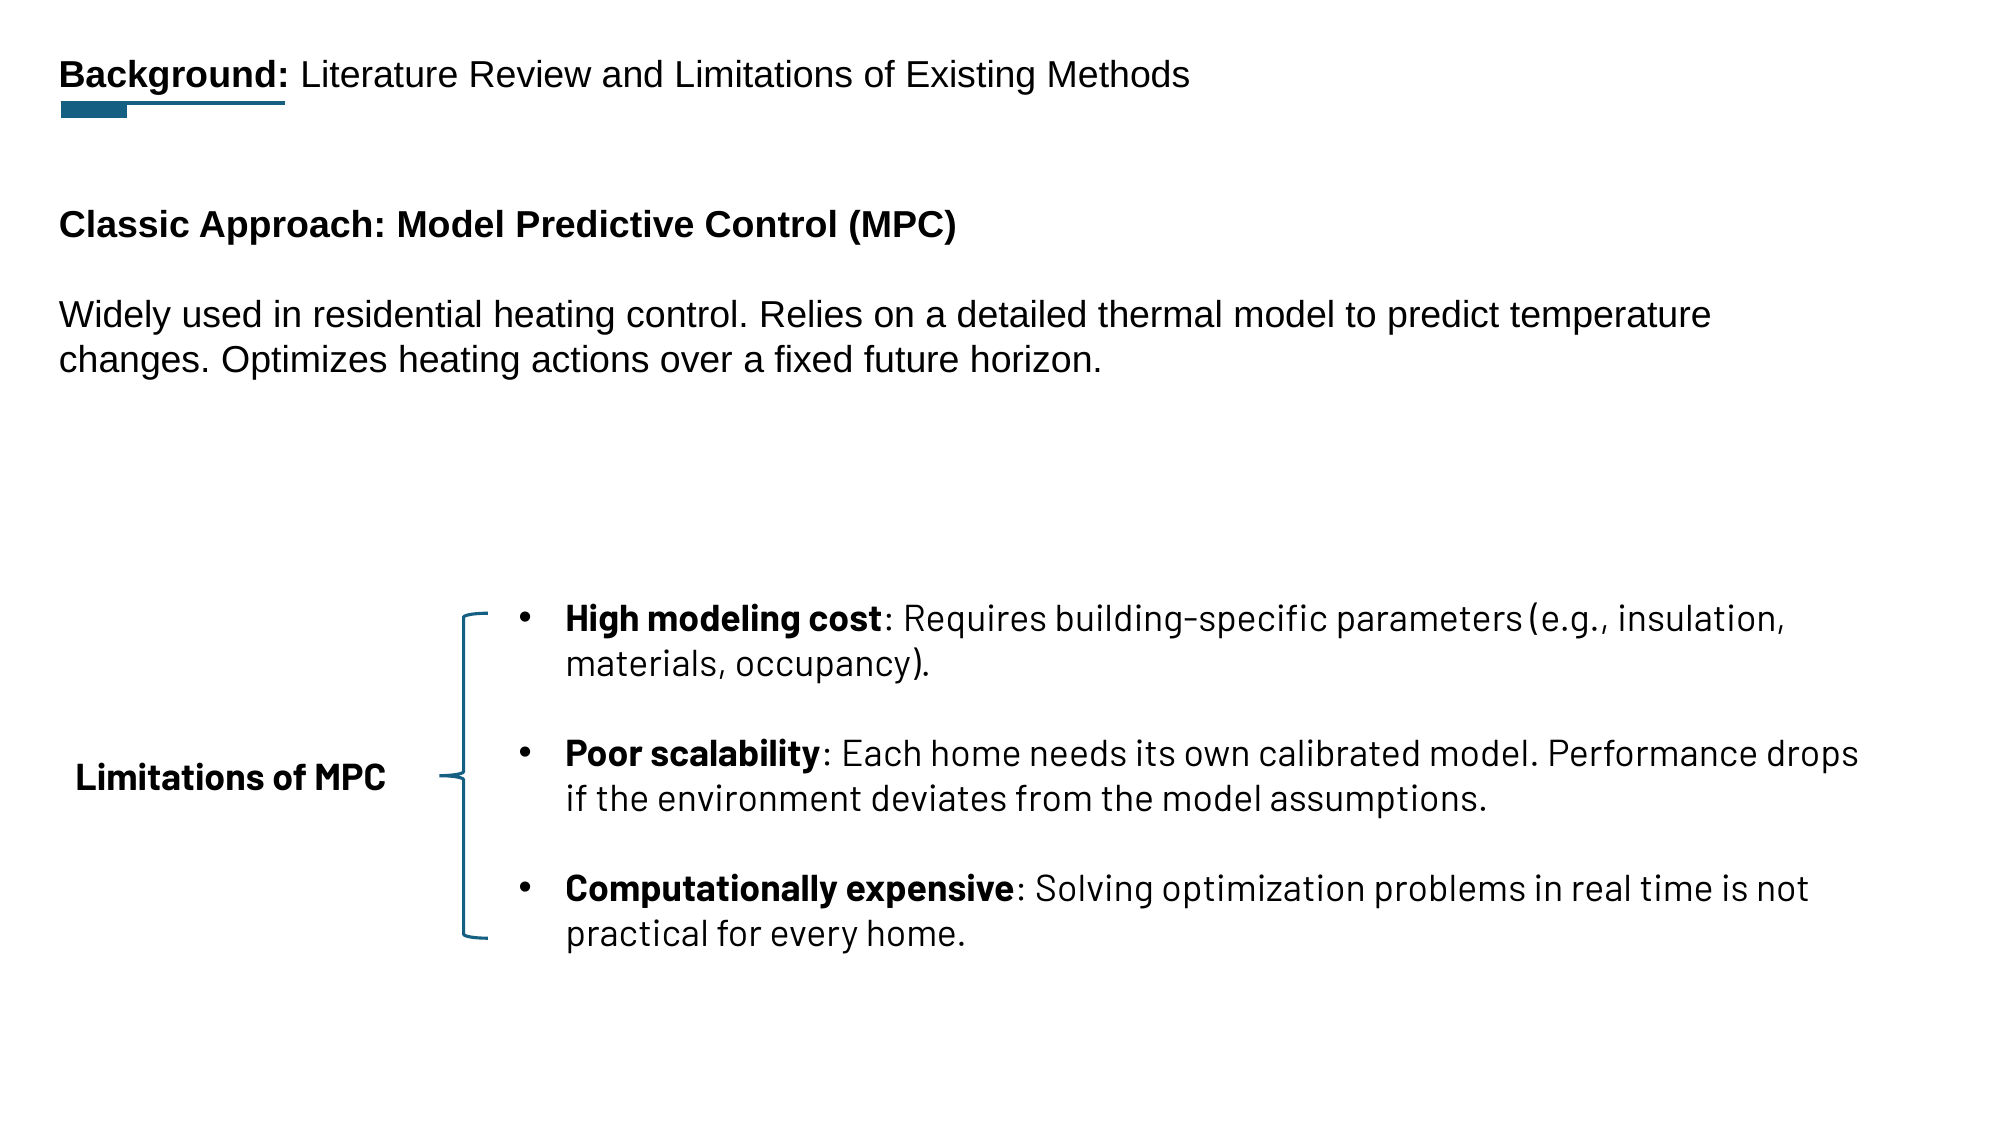

Background: Literature Review and Limitations of Existing Methods

Classic Approach: Model Predictive Control (MPC)

Widely used in residential heating control. Relies on a detailed thermal model to predict temperature changes. Optimizes heating actions over a fixed future horizon.

High modeling cost: Requires building-specific parameters (e.g., insulation, materials, occupancy).

Poor scalability: Each home needs its own calibrated model. Performance drops if the environment deviates from the model assumptions.

Computationally expensive: Solving optimization problems in real time is not practical for every home.

Limitations of MPC